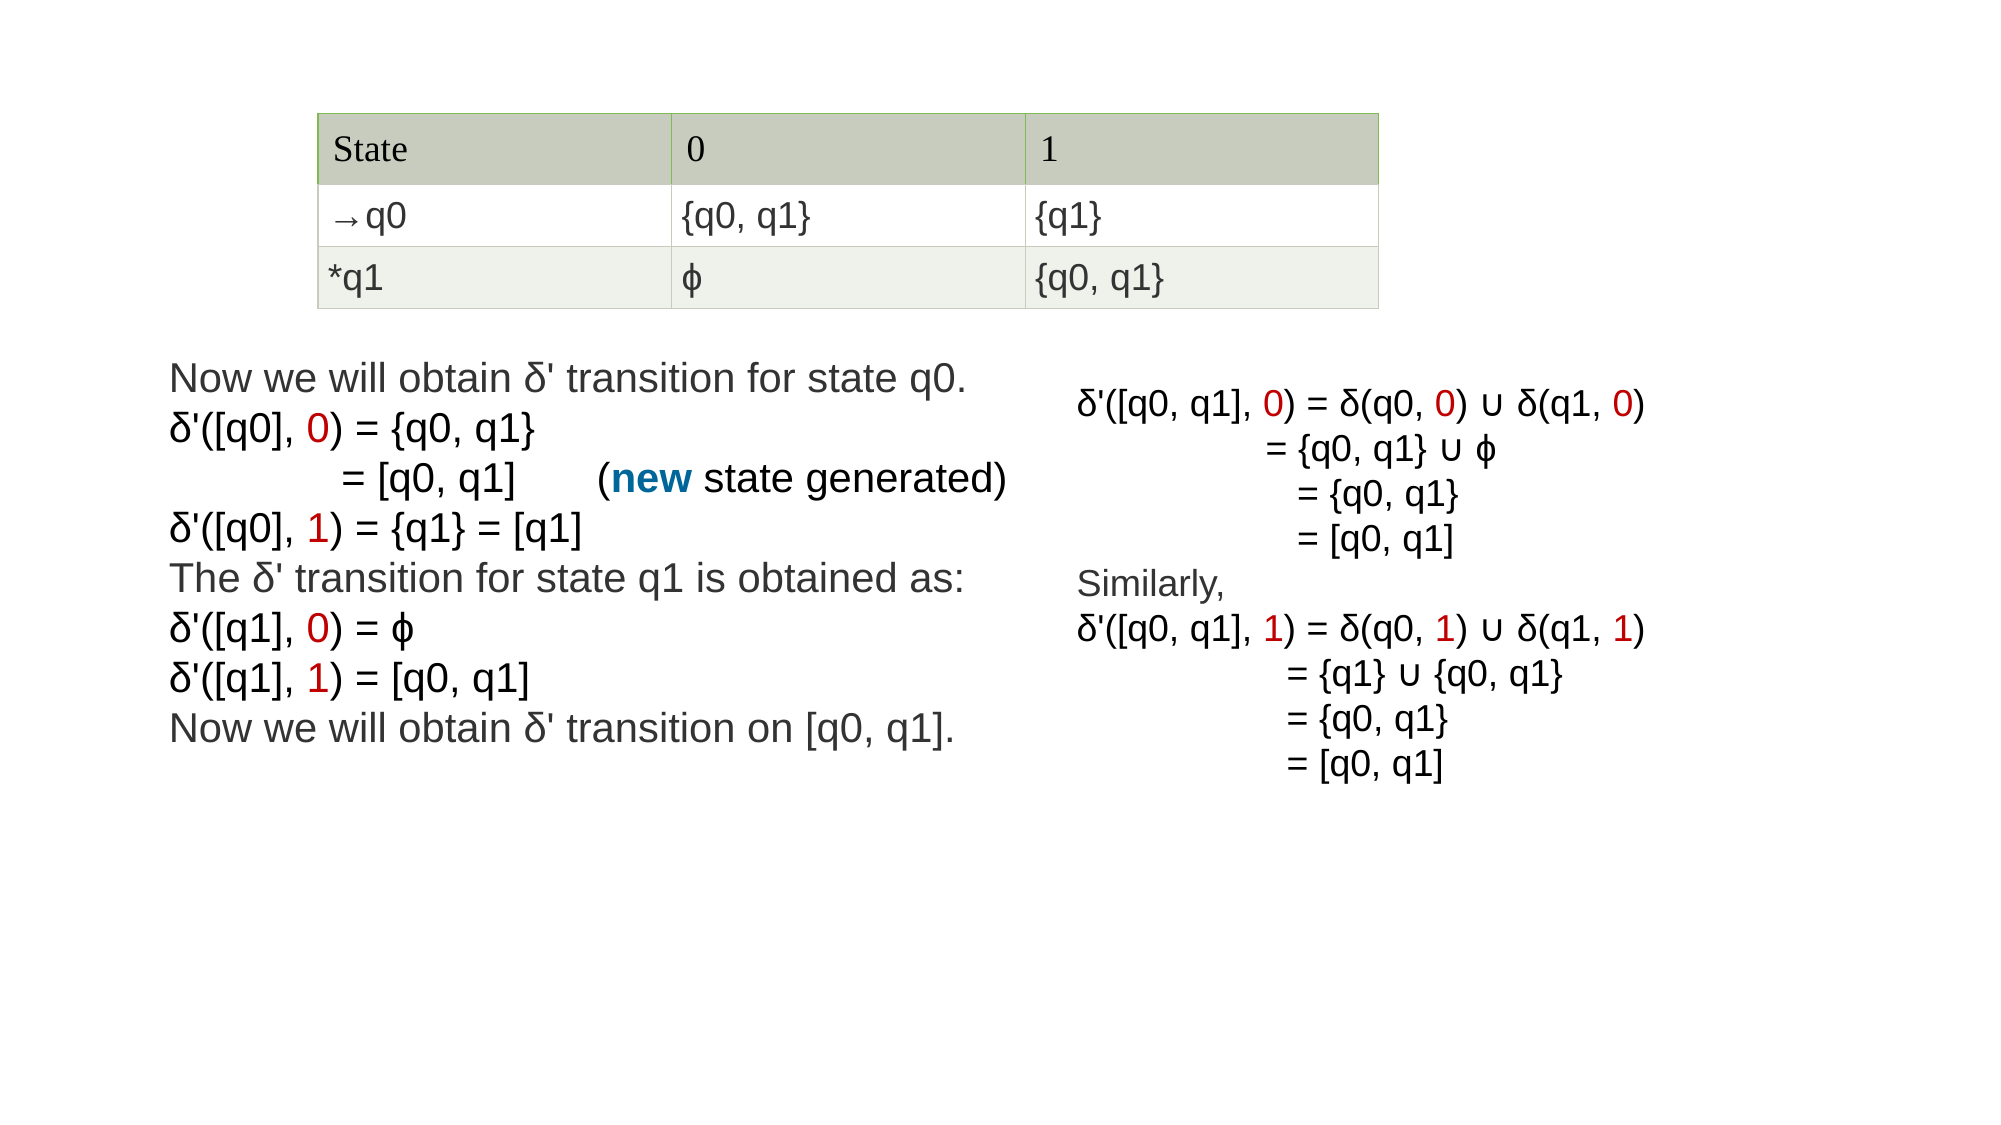

#
| State | 0 | 1 |
| --- | --- | --- |
| →q0 | {q0, q1} | {q1} |
| \*q1 | ϕ | {q0, q1} |
Now we will obtain δ' transition for state q0.
δ'([q0], 0) = {q0, q1}
               = [q0, q1]       (new state generated)
δ'([q0], 1) = {q1} = [q1]
The δ' transition for state q1 is obtained as:
δ'([q1], 0) = ϕ
δ'([q1], 1) = [q0, q1]
Now we will obtain δ' transition on [q0, q1].

δ'([q0, q1], 0) = δ(q0, 0) ∪ δ(q1, 0)
                  = {q0, q1} ∪ ϕ
                     = {q0, q1}
                     = [q0, q1]
Similarly,
δ'([q0, q1], 1) = δ(q0, 1) ∪ δ(q1, 1)
                    = {q1} ∪ {q0, q1}
                    = {q0, q1}
                    = [q0, q1]